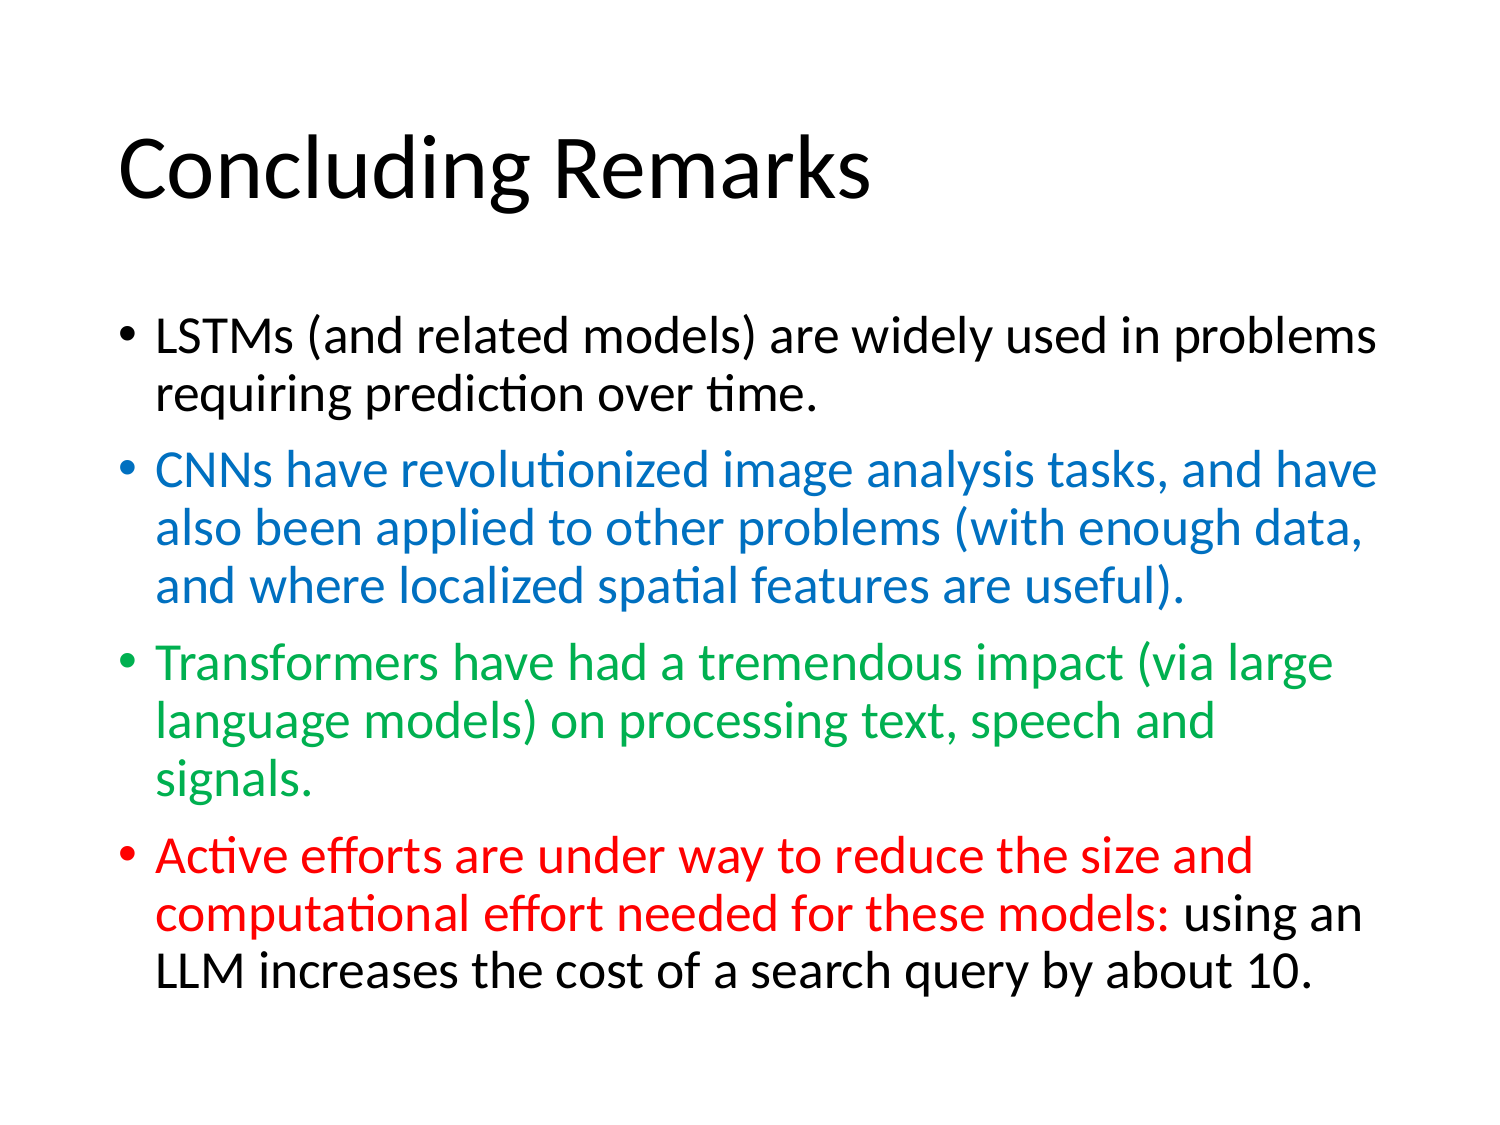

# Concluding Remarks
LSTMs (and related models) are widely used in problems requiring prediction over time.
CNNs have revolutionized image analysis tasks, and have also been applied to other problems (with enough data, and where localized spatial features are useful).
Transformers have had a tremendous impact (via large language models) on processing text, speech and signals.
Active efforts are under way to reduce the size and computational effort needed for these models: using an LLM increases the cost of a search query by about 10.